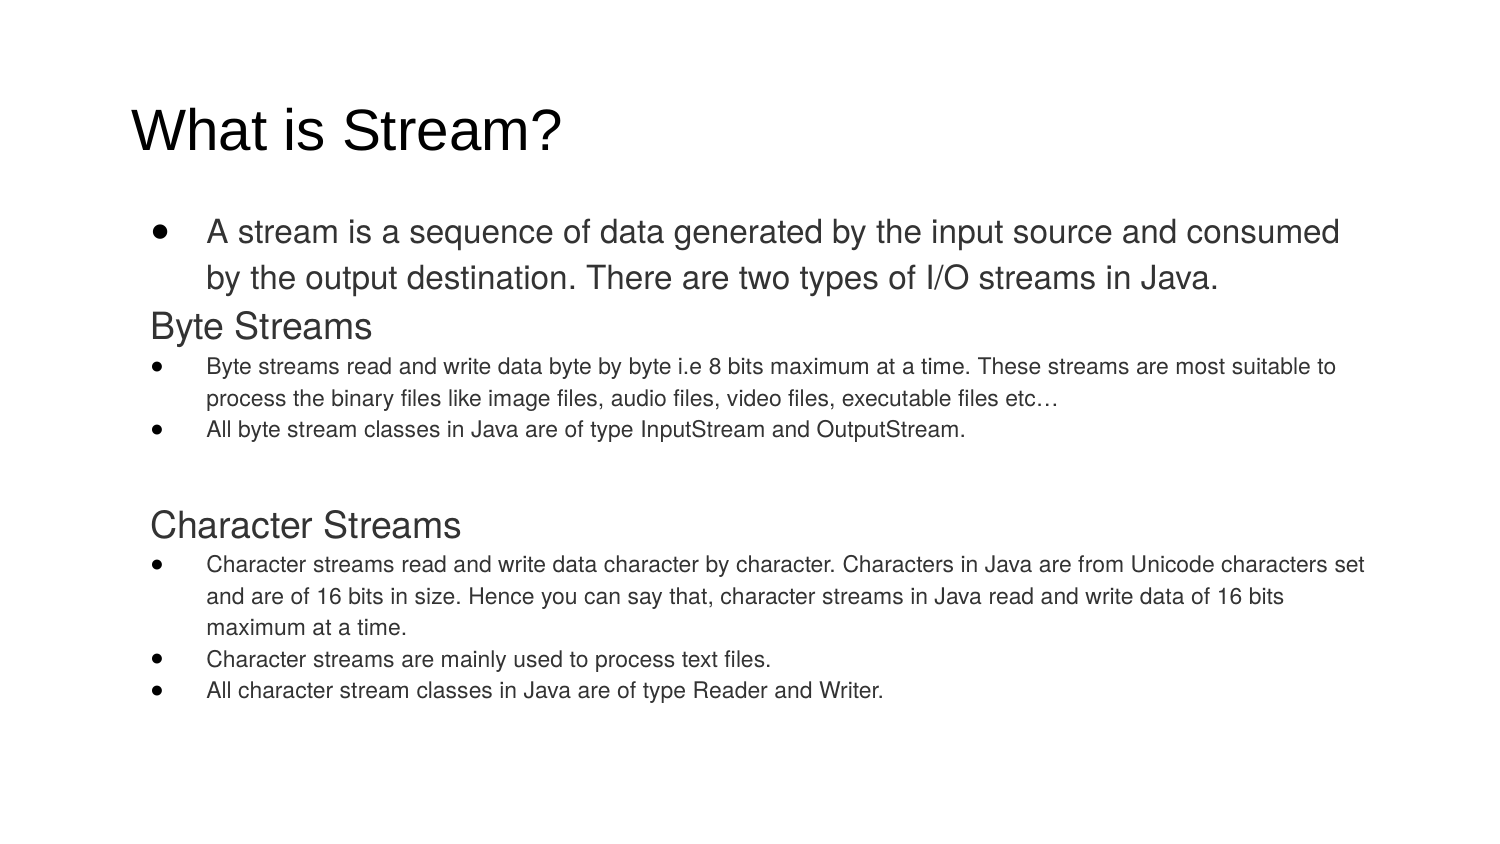

# What is Stream?
A stream is a sequence of data generated by the input source and consumed by the output destination. There are two types of I/O streams in Java.
Byte Streams
Byte streams read and write data byte by byte i.e 8 bits maximum at a time. These streams are most suitable to process the binary files like image files, audio files, video files, executable files etc…
All byte stream classes in Java are of type InputStream and OutputStream.

Character Streams
Character streams read and write data character by character. Characters in Java are from Unicode characters set and are of 16 bits in size. Hence you can say that, character streams in Java read and write data of 16 bits maximum at a time.
Character streams are mainly used to process text files.
All character stream classes in Java are of type Reader and Writer.